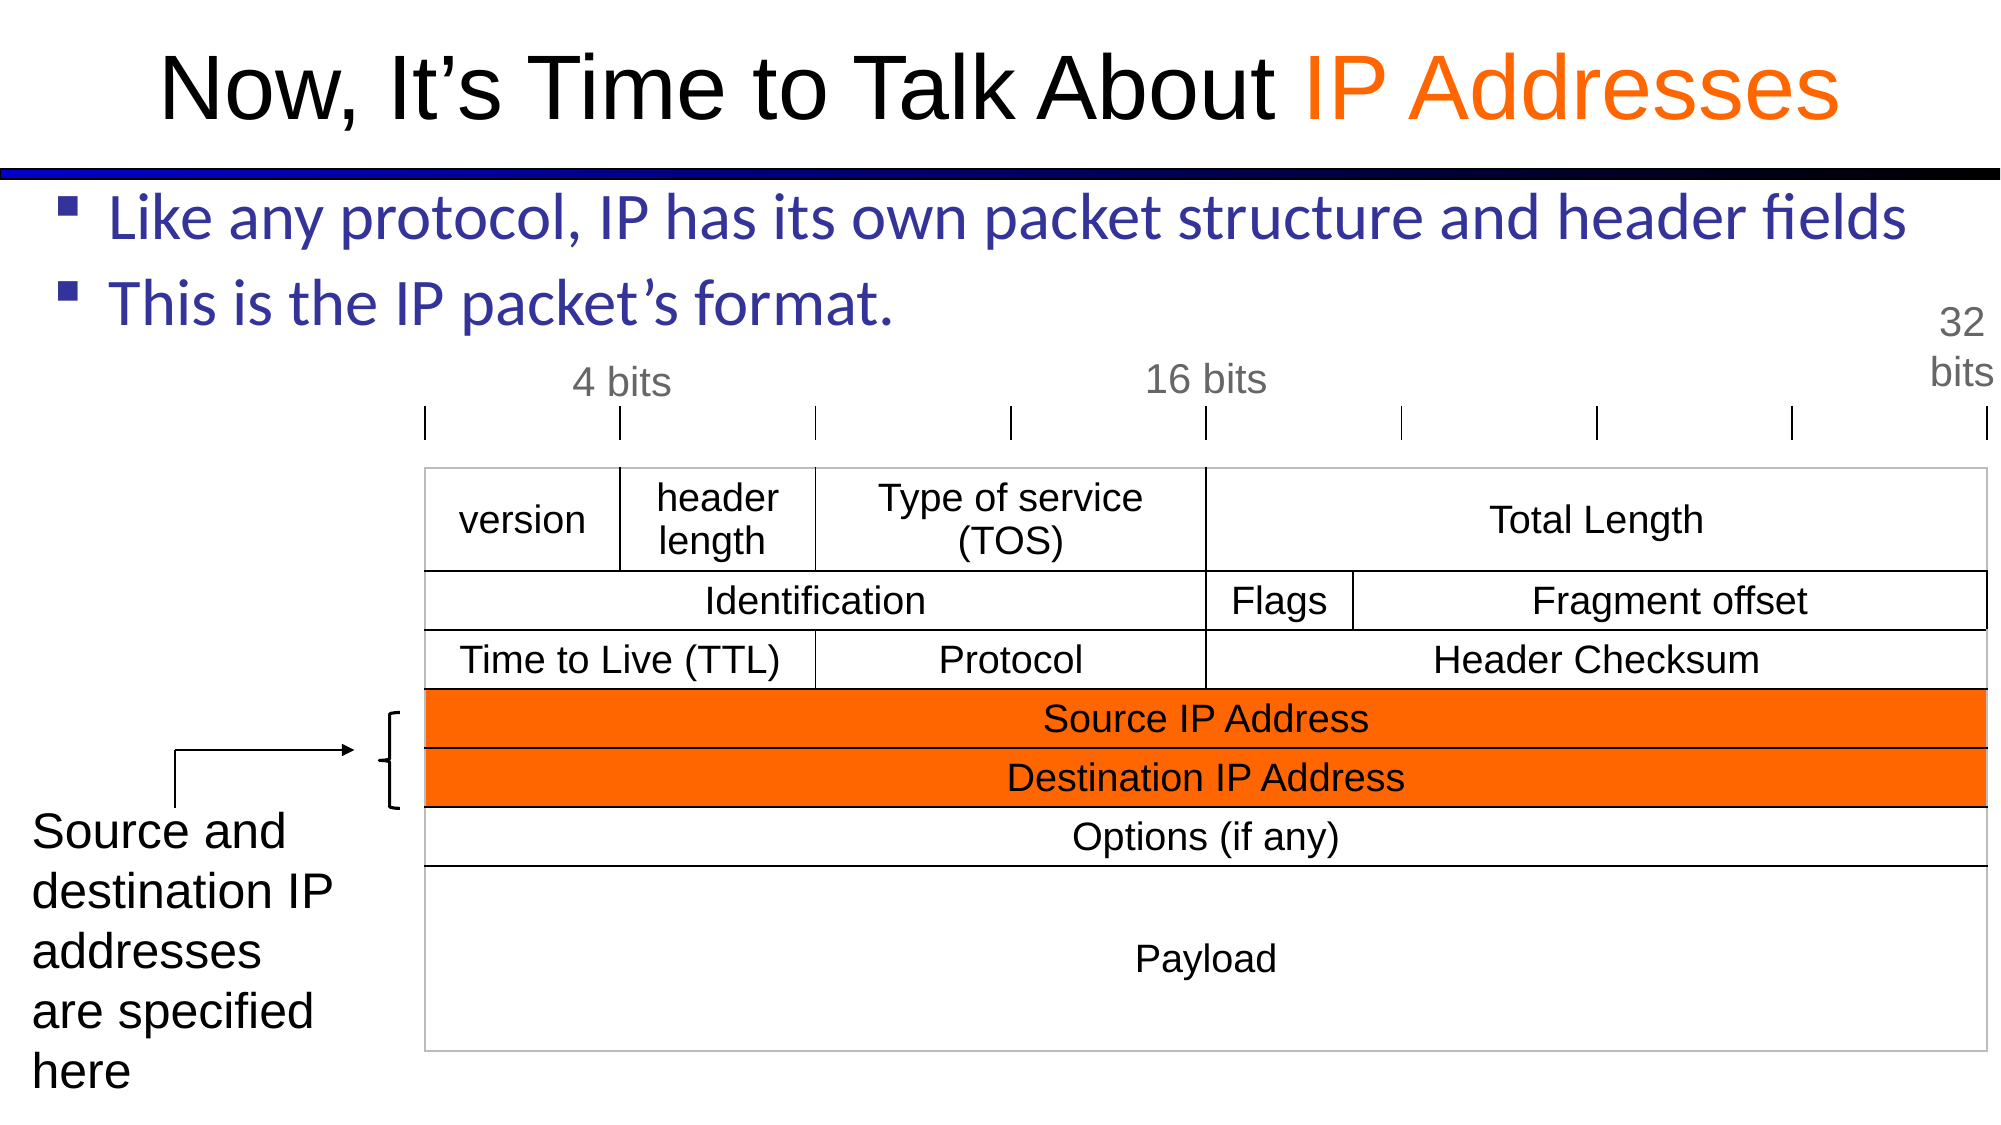

# Now, It’s Time to Talk About IP Addresses
Like any protocol, IP has its own packet structure and header fields
This is the IP packet’s format.
32 bits
16 bits
4 bits
|  |  |  |  |  |  |  |  |
| --- | --- | --- | --- | --- | --- | --- | --- |
| version | header length | Type of service (TOS) | Total Length |  |
| --- | --- | --- | --- | --- |
| Identification |  |  | Flags | Fragment offset |
| Time to Live (TTL) |  | Protocol | Header Checksum |  |
| Source IP Address |  |  |  |  |
| Destination IP Address |  |  |  |  |
| Options (if any) |  |  |  |  |
| Payload |  |  |  |  |

Source and destination IP addresses are specified here